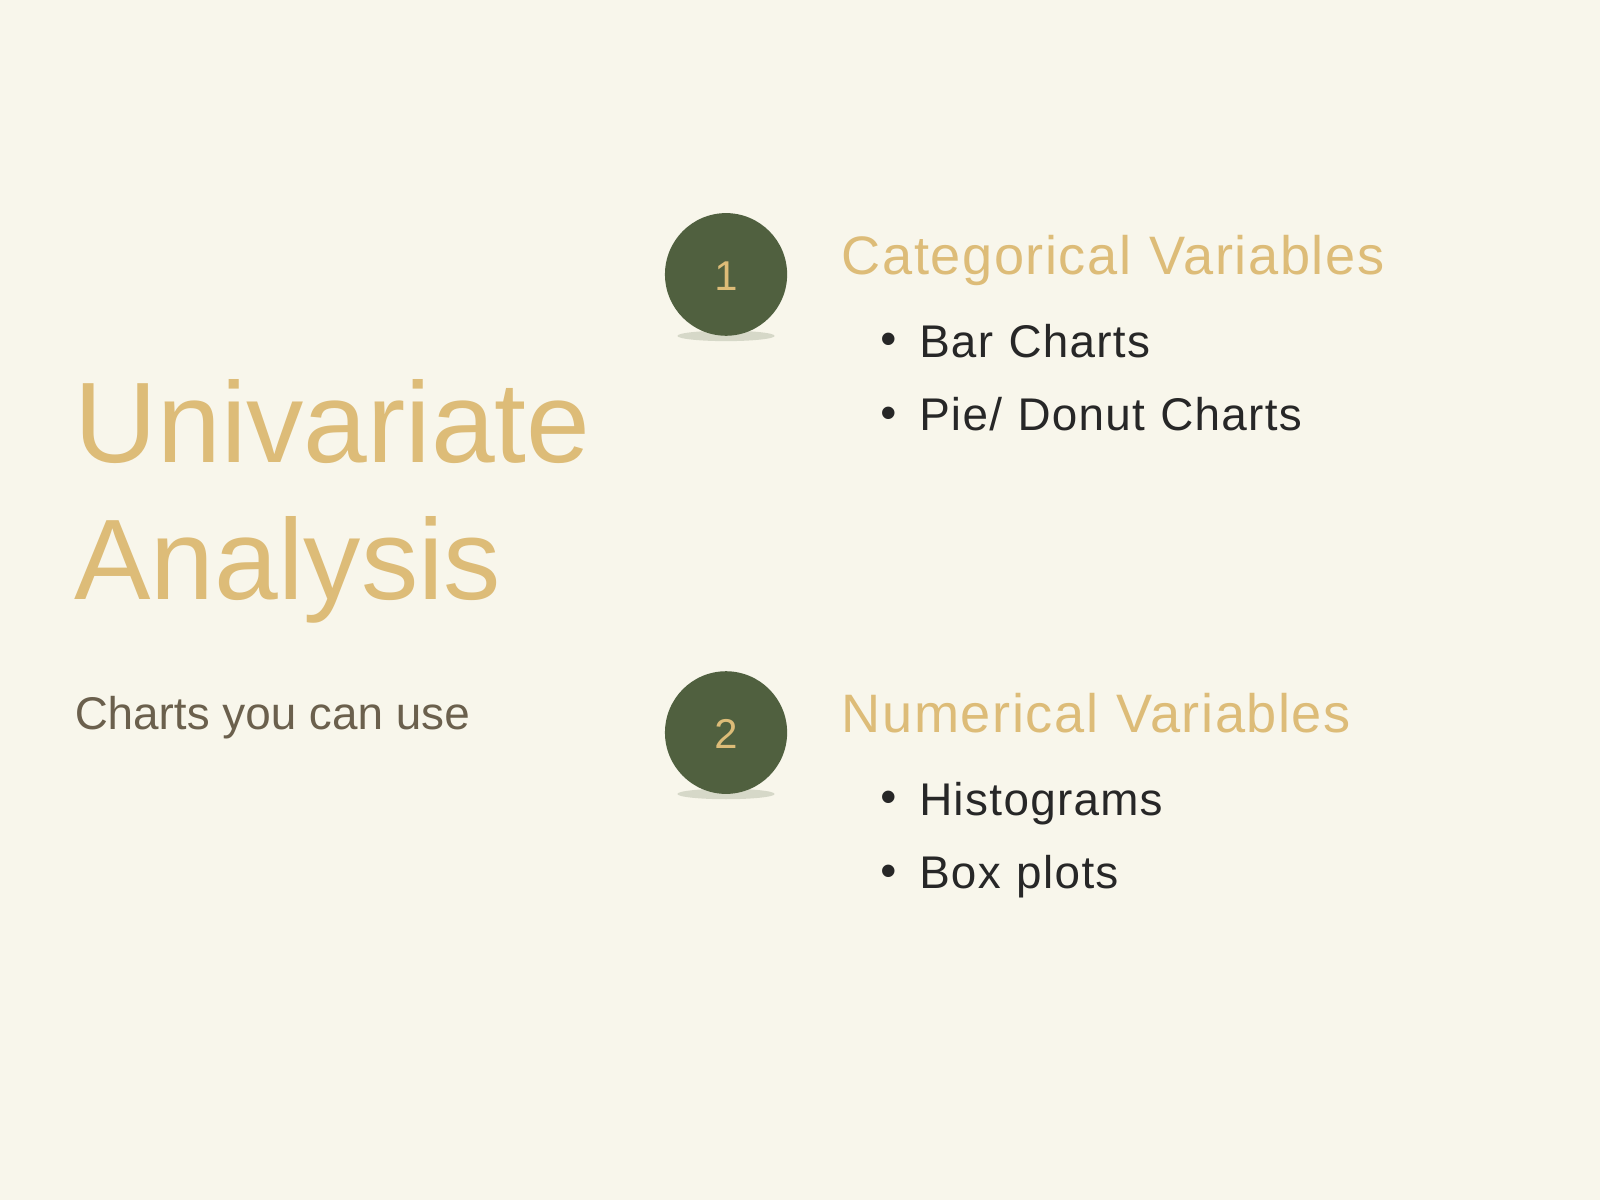

1

Categorical Variables
Bar Charts
Pie/ Donut Charts
Univariate Analysis

2

Numerical Variables
Histograms
Box plots
Charts you can use